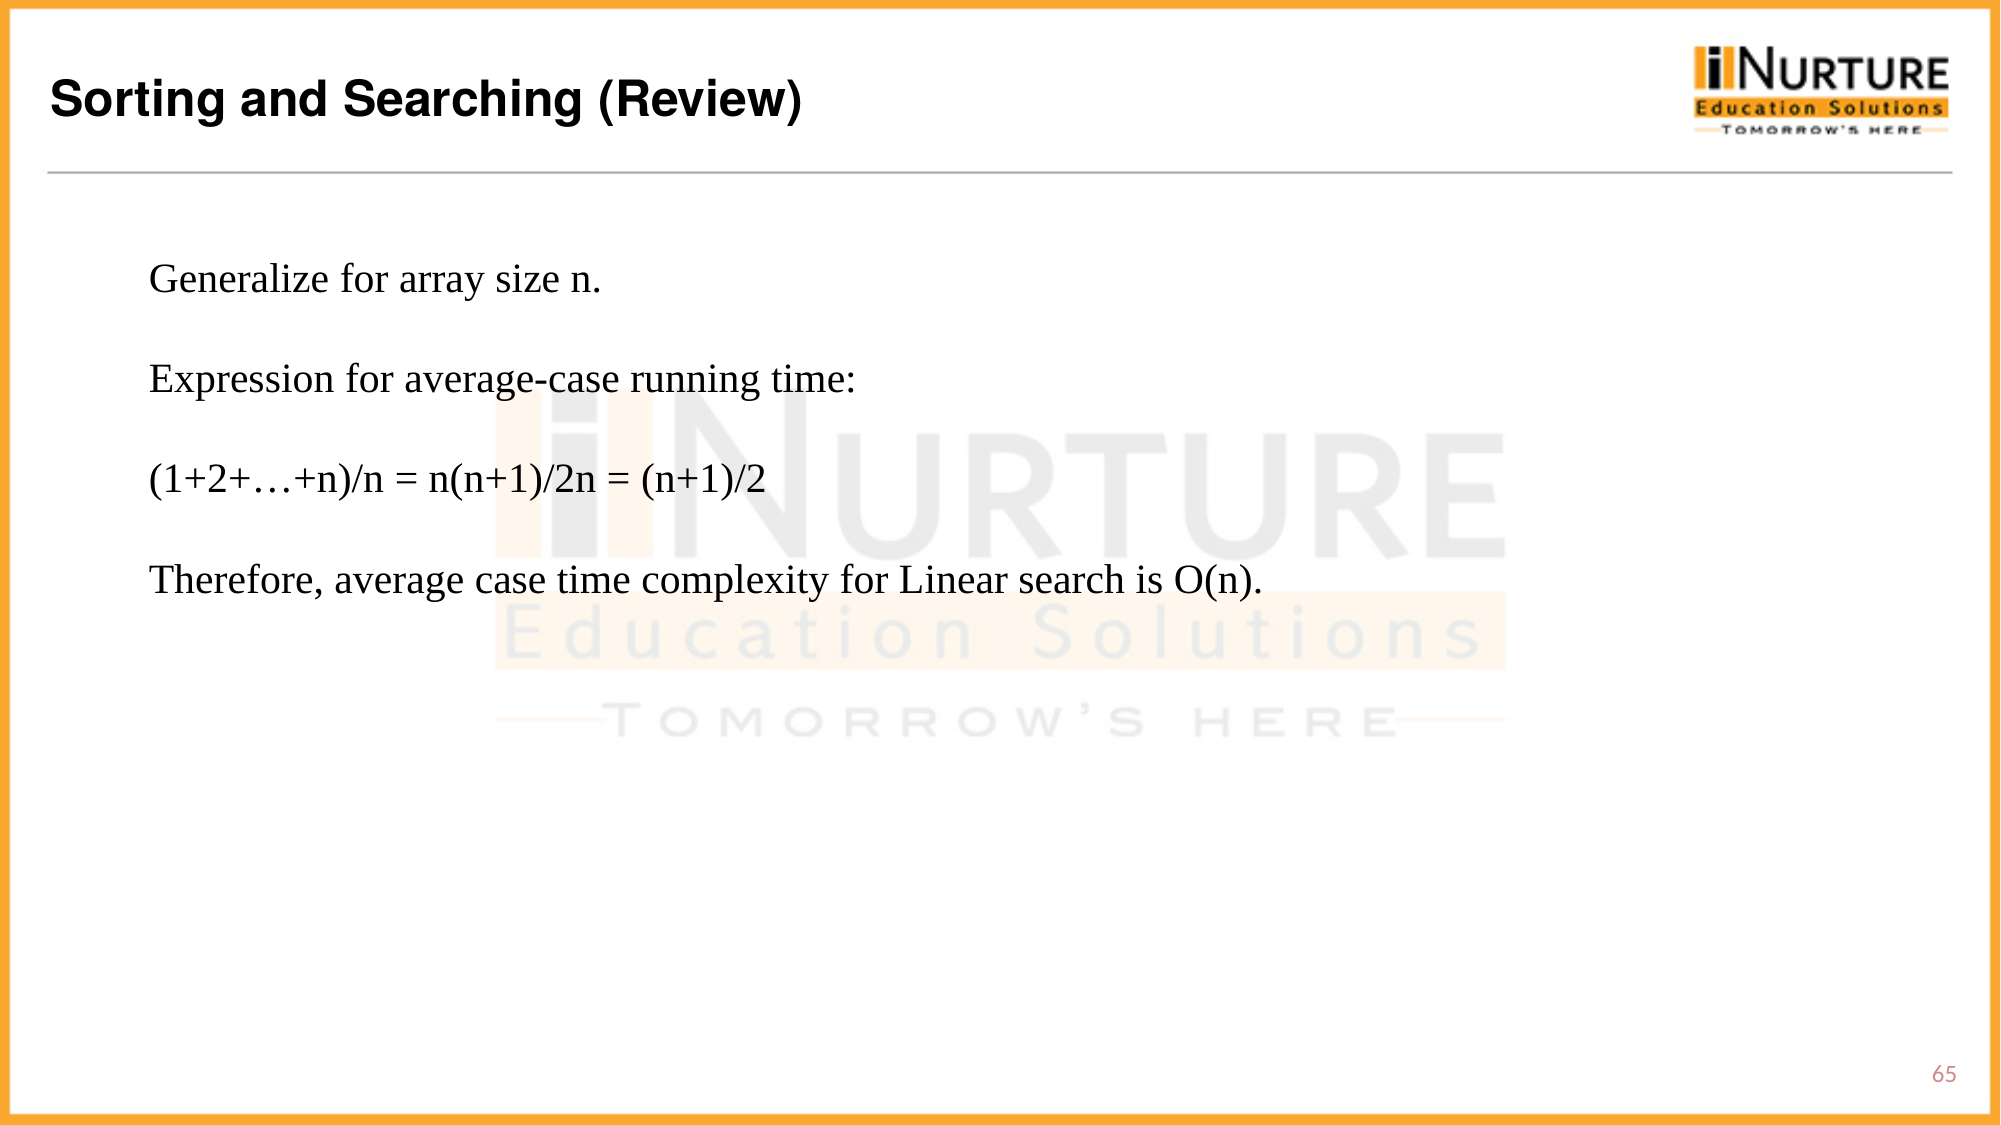

Sorting and Searching (Review)

Generalize for array size n.

Expression for average-case running time:

(1+2+…+n)/n = n(n+1)/2n = (n+1)/2

Therefore, average case time complexity for Linear search is O(n).

65